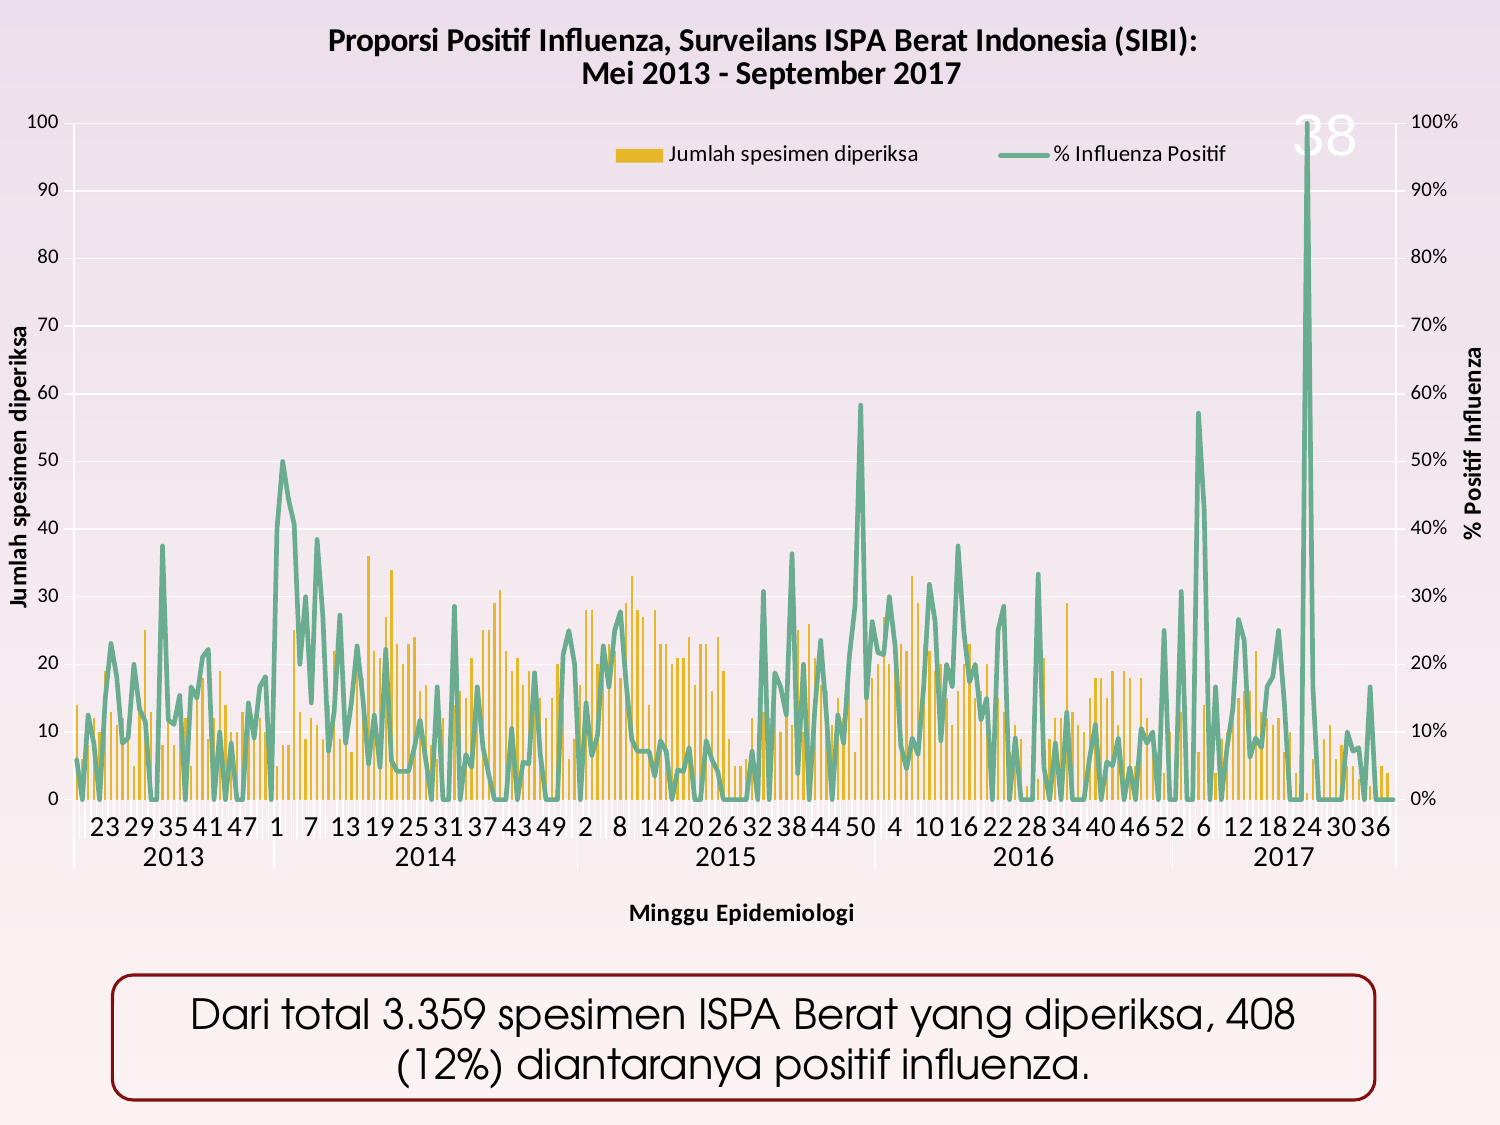

### Chart: Proporsi Positif Influenza, Surveilans ISPA Berat Indonesia (SIBI):
 Mei 2013 - September 2017

| Category | Jumlah spesimen diperiksa | % Influenza Positif |
|---|---|---|
| 18 | 14.0 | 0.0588235294117647 |
| 19 | 6.0 | 0.0 |
| 20 | 8.0 | 0.125 |
| 21 | 12.0 | 0.0833333333333333 |
| 22 | 10.0 | 0.0 |
| 23 | 19.0 | 0.15 |
| 24 | 13.0 | 0.230769230769231 |
| 25 | 11.0 | 0.181818181818182 |
| 26 | 12.0 | 0.0833333333333333 |
| 27 | 10.0 | 0.0909090909090909 |
| 28 | 5.0 | 0.2 |
| 29 | 15.0 | 0.133333333333333 |
| 30 | 25.0 | 0.115384615384615 |
| 31 | 13.0 | 0.0 |
| 32 | 0.0 | 0.0 |
| 33 | 8.0 | 0.375 |
| 34 | 12.0 | 0.117647058823529 |
| 35 | 8.0 | 0.111111111111111 |
| 36 | 13.0 | 0.153846153846154 |
| 37 | 12.0 | 0.0 |
| 38 | 5.0 | 0.166666666666667 |
| 39 | 16.0 | 0.15 |
| 40 | 18.0 | 0.210526315789474 |
| 41 | 9.0 | 0.222222222222222 |
| 42 | 12.0 | 0.0 |
| 43 | 19.0 | 0.1 |
| 44 | 14.0 | 0.0 |
| 45 | 10.0 | 0.0833333333333333 |
| 46 | 10.0 | 0.0 |
| 47 | 13.0 | 0.0 |
| 48 | 14.0 | 0.142857142857143 |
| 49 | 11.0 | 0.0909090909090909 |
| 50 | 12.0 | 0.166666666666667 |
| 51 | 10.0 | 0.181818181818182 |
| 52 | 10.0 | 0.0 |
| 1 | 5.0 | 0.4 |
| 2 | 8.0 | 0.5 |
| 3 | 8.0 | 0.444444444444444 |
| 4 | 25.0 | 0.407407407407407 |
| 5 | 13.0 | 0.2 |
| 6 | 9.0 | 0.3 |
| 7 | 12.0 | 0.142857142857143 |
| 8 | 11.0 | 0.384615384615385 |
| 9 | 9.0 | 0.272727272727273 |
| 10 | 14.0 | 0.0714285714285714 |
| 11 | 22.0 | 0.130434782608696 |
| 12 | 9.0 | 0.272727272727273 |
| 13 | 12.0 | 0.0833333333333333 |
| 14 | 7.0 | 0.142857142857143 |
| 15 | 20.0 | 0.227272727272727 |
| 16 | 18.0 | 0.15 |
| 17 | 36.0 | 0.0526315789473684 |
| 18 | 22.0 | 0.125 |
| 19 | 21.0 | 0.0476190476190476 |
| 20 | 27.0 | 0.222222222222222 |
| 21 | 34.0 | 0.0571428571428571 |
| 22 | 23.0 | 0.0416666666666667 |
| 23 | 20.0 | 0.0416666666666667 |
| 24 | 23.0 | 0.0416666666666667 |
| 25 | 24.0 | 0.0769230769230769 |
| 26 | 16.0 | 0.117647058823529 |
| 27 | 17.0 | 0.0588235294117647 |
| 28 | 8.0 | 0.0 |
| 29 | 6.0 | 0.166666666666667 |
| 30 | 12.0 | 0.0 |
| 31 | 1.0 | 0.0 |
| 32 | 14.0 | 0.285714285714286 |
| 33 | 16.0 | 0.0 |
| 34 | 15.0 | 0.0666666666666667 |
| 35 | 21.0 | 0.0476190476190476 |
| 36 | 15.0 | 0.166666666666667 |
| 37 | 25.0 | 0.0769230769230769 |
| 38 | 25.0 | 0.037037037037037 |
| 39 | 29.0 | 0.0 |
| 40 | 31.0 | 0.0 |
| 41 | 22.0 | 0.0 |
| 42 | 19.0 | 0.105263157894737 |
| 43 | 21.0 | 0.0 |
| 44 | 17.0 | 0.0555555555555555 |
| 45 | 19.0 | 0.0526315789473684 |
| 46 | 13.0 | 0.1875 |
| 47 | 15.0 | 0.0666666666666667 |
| 48 | 12.0 | 0.0 |
| 49 | 15.0 | 0.0 |
| 50 | 20.0 | 0.0 |
| 51 | 14.0 | 0.214285714285714 |
| 52 | 6.0 | 0.25 |
| 53 | 9.0 | 0.2 |
| 1 | 17.0 | 0.0 |
| 2 | 28.0 | 0.142857142857143 |
| 3 | 28.0 | 0.0645161290322581 |
| 4 | 20.0 | 0.0952380952380952 |
| 5 | 22.0 | 0.227272727272727 |
| 6 | 23.0 | 0.166666666666667 |
| 7 | 22.0 | 0.25 |
| 8 | 18.0 | 0.277777777777778 |
| 9 | 29.0 | 0.172413793103448 |
| 10 | 33.0 | 0.0882352941176471 |
| 11 | 28.0 | 0.0714285714285714 |
| 12 | 27.0 | 0.0714285714285714 |
| 13 | 14.0 | 0.0714285714285714 |
| 14 | 28.0 | 0.0344827586206897 |
| 15 | 23.0 | 0.0869565217391304 |
| 16 | 23.0 | 0.0714285714285714 |
| 17 | 20.0 | 0.0 |
| 18 | 21.0 | 0.0434782608695652 |
| 19 | 21.0 | 0.0416666666666667 |
| 20 | 24.0 | 0.0769230769230769 |
| 21 | 17.0 | 0.0 |
| 22 | 23.0 | 0.0 |
| 23 | 23.0 | 0.0869565217391304 |
| 24 | 16.0 | 0.0588235294117647 |
| 25 | 24.0 | 0.0416666666666667 |
| 26 | 19.0 | 0.0 |
| 27 | 9.0 | 0.0 |
| 28 | 5.0 | 0.0 |
| 29 | 5.0 | 0.0 |
| 30 | 6.0 | 0.0 |
| 31 | 12.0 | 0.0714285714285714 |
| 32 | 4.0 | 0.0 |
| 33 | 13.0 | 0.307692307692308 |
| 34 | 12.0 | 0.0 |
| 35 | 15.0 | 0.1875 |
| 36 | 10.0 | 0.166666666666667 |
| 37 | 16.0 | 0.125 |
| 38 | 11.0 | 0.363636363636364 |
| 39 | 25.0 | 0.0384615384615385 |
| 40 | 10.0 | 0.2 |
| 41 | 26.0 | 0.0 |
| 42 | 21.0 | 0.136363636363636 |
| 43 | 17.0 | 0.235294117647059 |
| 44 | 16.0 | 0.125 |
| 45 | 11.0 | 0.0 |
| 46 | 15.0 | 0.125 |
| 47 | 12.0 | 0.0833333333333333 |
| 48 | 19.0 | 0.210526315789474 |
| 49 | 7.0 | 0.285714285714286 |
| 50 | 12.0 | 0.583333333333333 |
| 51 | 20.0 | 0.15 |
| 52 | 18.0 | 0.263157894736842 |
| 1 | 20.0 | 0.217391304347826 |
| 2 | 27.0 | 0.214285714285714 |
| 3 | 20.0 | 0.3 |
| 4 | 19.0 | 0.227272727272727 |
| 5 | 23.0 | 0.08 |
| 6 | 22.0 | 0.0454545454545455 |
| 7 | 33.0 | 0.0909090909090909 |
| 8 | 29.0 | 0.0666666666666667 |
| 9 | 23.0 | 0.166666666666667 |
| 10 | 22.0 | 0.318181818181818 |
| 11 | 19.0 | 0.263157894736842 |
| 12 | 20.0 | 0.0869565217391304 |
| 13 | 15.0 | 0.2 |
| 14 | 11.0 | 0.166666666666667 |
| 15 | 16.0 | 0.375 |
| 16 | 20.0 | 0.25 |
| 17 | 23.0 | 0.173913043478261 |
| 18 | 15.0 | 0.2 |
| 19 | 16.0 | 0.117647058823529 |
| 20 | 20.0 | 0.15 |
| 21 | 7.0 | 0.0 |
| 22 | 15.0 | 0.25 |
| 23 | 13.0 | 0.285714285714286 |
| 24 | 7.0 | 0.0 |
| 25 | 11.0 | 0.0909090909090909 |
| 26 | 9.0 | 0.0 |
| 27 | 2.0 | 0.0 |
| 28 | 4.0 | 0.0 |
| 29 | 3.0 | 0.333333333333333 |
| 30 | 21.0 | 0.0476190476190476 |
| 31 | 9.0 | 0.0 |
| 32 | 12.0 | 0.0833333333333333 |
| 33 | 12.0 | 0.0 |
| 34 | 29.0 | 0.129032258064516 |
| 35 | 13.0 | 0.0 |
| 36 | 11.0 | 0.0 |
| 37 | 10.0 | 0.0 |
| 38 | 15.0 | 0.0625 |
| 39 | 18.0 | 0.111111111111111 |
| 40 | 18.0 | 0.0 |
| 41 | 15.0 | 0.0555555555555555 |
| 42 | 19.0 | 0.05 |
| 43 | 11.0 | 0.0909090909090909 |
| 44 | 19.0 | 0.0 |
| 45 | 18.0 | 0.0476190476190476 |
| 46 | 5.0 | 0.0 |
| 47 | 18.0 | 0.105263157894737 |
| 48 | 12.0 | 0.0833333333333333 |
| 49 | 10.0 | 0.1 |
| 50 | 7.0 | 0.0 |
| 51 | 4.0 | 0.25 |
| 52 | 10.0 | 0.0 |
| 1 | 6.0 | 0.0 |
| 2 | 13.0 | 0.307692307692308 |
| 3 | 3.0 | 0.0 |
| 4 | 10.0 | 0.0 |
| 5 | 7.0 | 0.571428571428572 |
| 6 | 14.0 | 0.428571428571429 |
| 7 | 8.0 | 0.0 |
| 8 | 4.0 | 0.166666666666667 |
| 9 | 9.0 | 0.0 |
| 10 | 10.0 | 0.0769230769230769 |
| 11 | 15.0 | 0.133333333333333 |
| 12 | 15.0 | 0.266666666666667 |
| 13 | 16.0 | 0.235294117647059 |
| 14 | 16.0 | 0.0625 |
| 15 | 22.0 | 0.0909090909090909 |
| 16 | 13.0 | 0.0769230769230769 |
| 17 | 12.0 | 0.166666666666667 |
| 18 | 11.0 | 0.181818181818182 |
| 19 | 12.0 | 0.25 |
| 20 | 7.0 | 0.142857142857143 |
| 21 | 10.0 | 0.0 |
| 22 | 4.0 | 0.0 |
| 23 | 5.0 | 0.0 |
| 24 | 1.0 | 1.0 |
| 25 | 6.0 | 0.166666666666667 |
| 26 | 1.0 | 0.0 |
| 27 | 9.0 | 0.0 |
| 28 | 11.0 | 0.0 |
| 29 | 6.0 | 0.0 |
| 30 | 8.0 | 0.0 |
| 31 | 5.0 | 0.1 |
| 32 | 5.0 | 0.0714285714285714 |
| 33 | 3.0 | 0.0769230769230769 |
| 34 | 4.0 | 0.0 |
| 35 | 2.0 | 0.166666666666667 |
| 36 | 4.0 | 0.0 |
| 37 | 5.0 | 0.0 |
| 38 | 4.0 | 0.0 |
| 39 | 0.0 | 0.0 |
38
Dari total 3.359 spesimen ISPA Berat yang diperiksa, 408 (12%) diantaranya positif influenza.